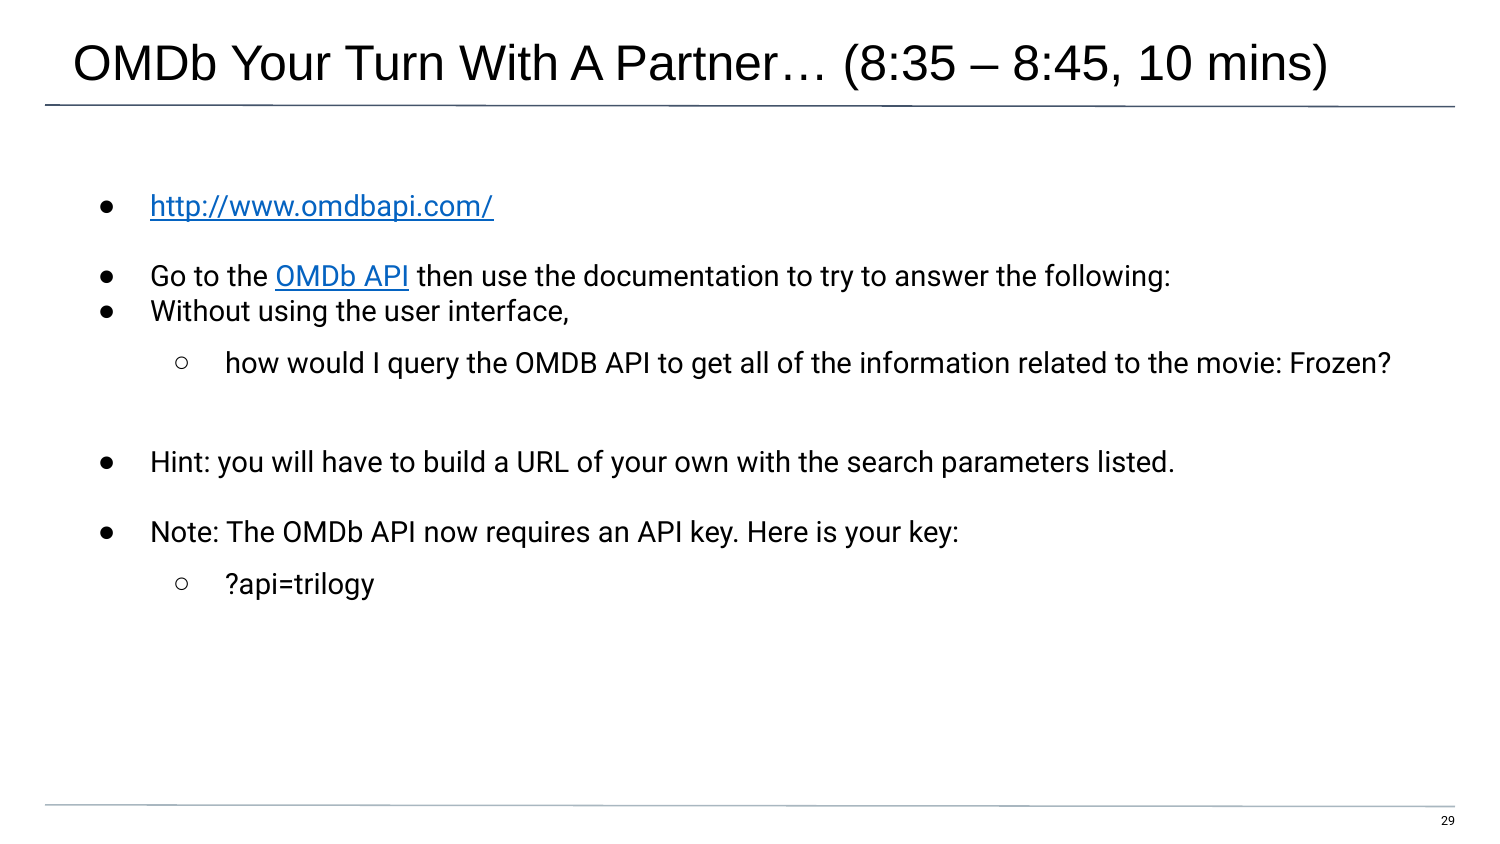

# OMDb Your Turn With A Partner… (8:35 – 8:45, 10 mins)

http://www.omdbapi.com/

Go to the OMDb API then use the documentation to try to answer the following:
Without using the user interface,
how would I query the OMDB API to get all of the information related to the movie: Frozen?

Hint: you will have to build a URL of your own with the search parameters listed.

Note: The OMDb API now requires an API key. Here is your key:
?api=trilogy